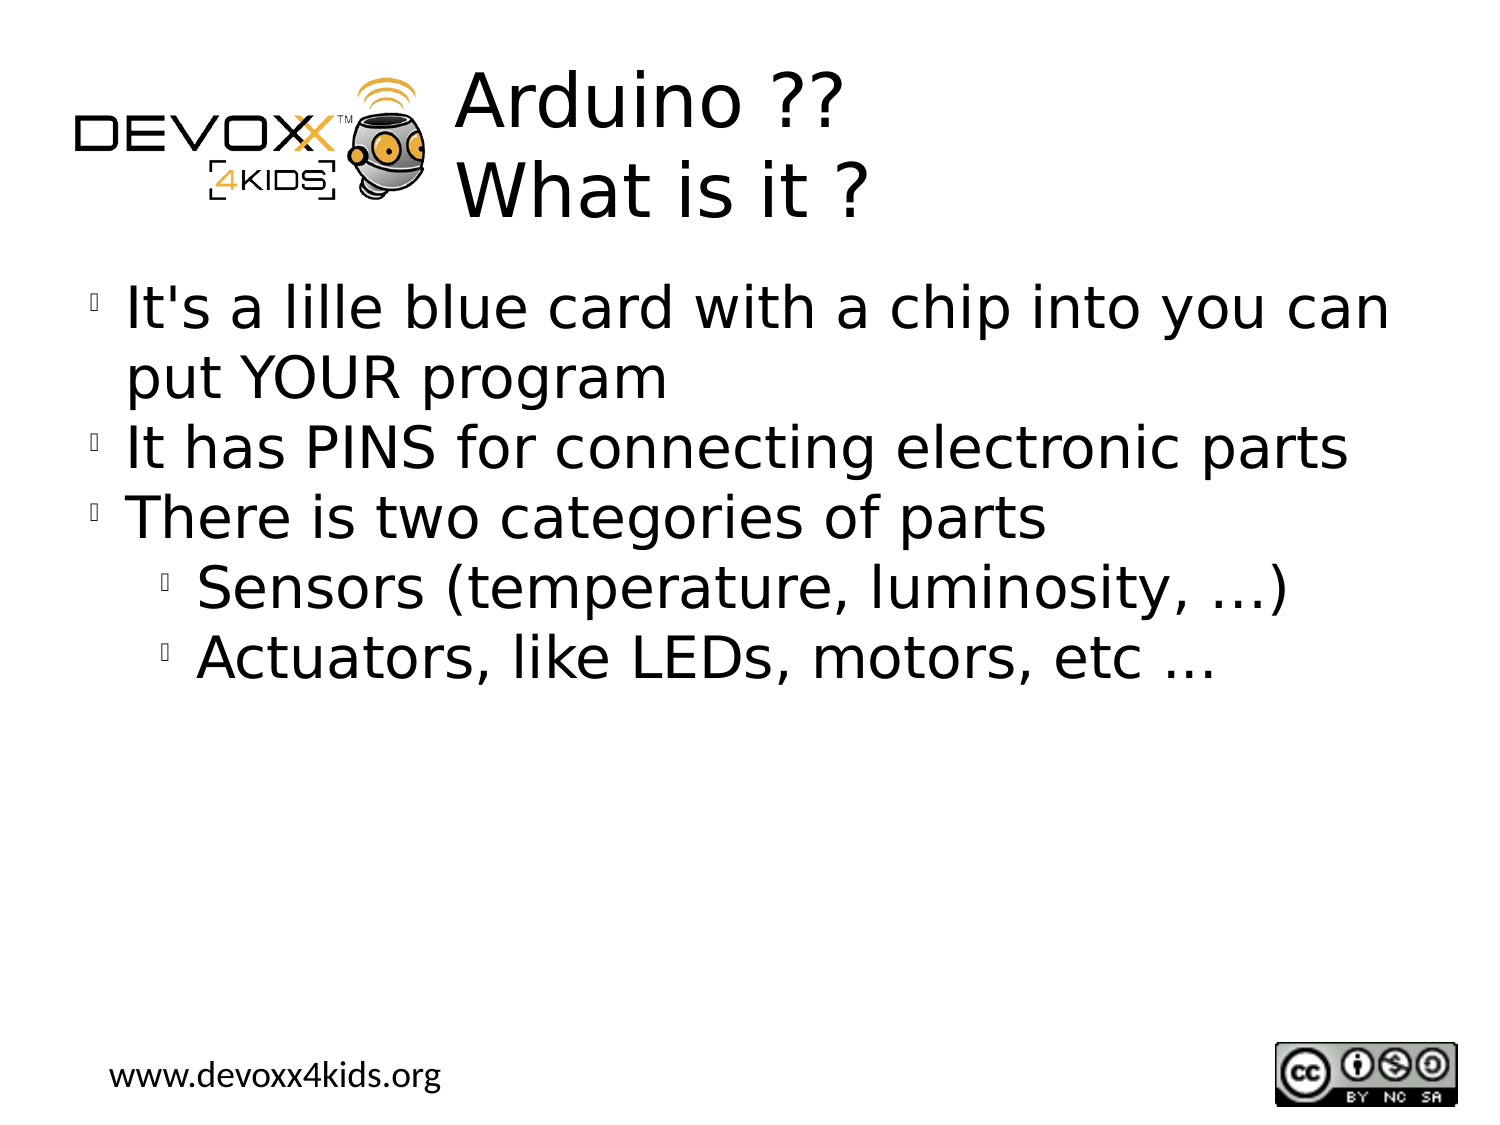

Arduino ??
What is it ?
It's a lille blue card with a chip into you can put YOUR program
It has PINS for connecting electronic parts
There is two categories of parts
Sensors (temperature, luminosity, …)
Actuators, like LEDs, motors, etc ...